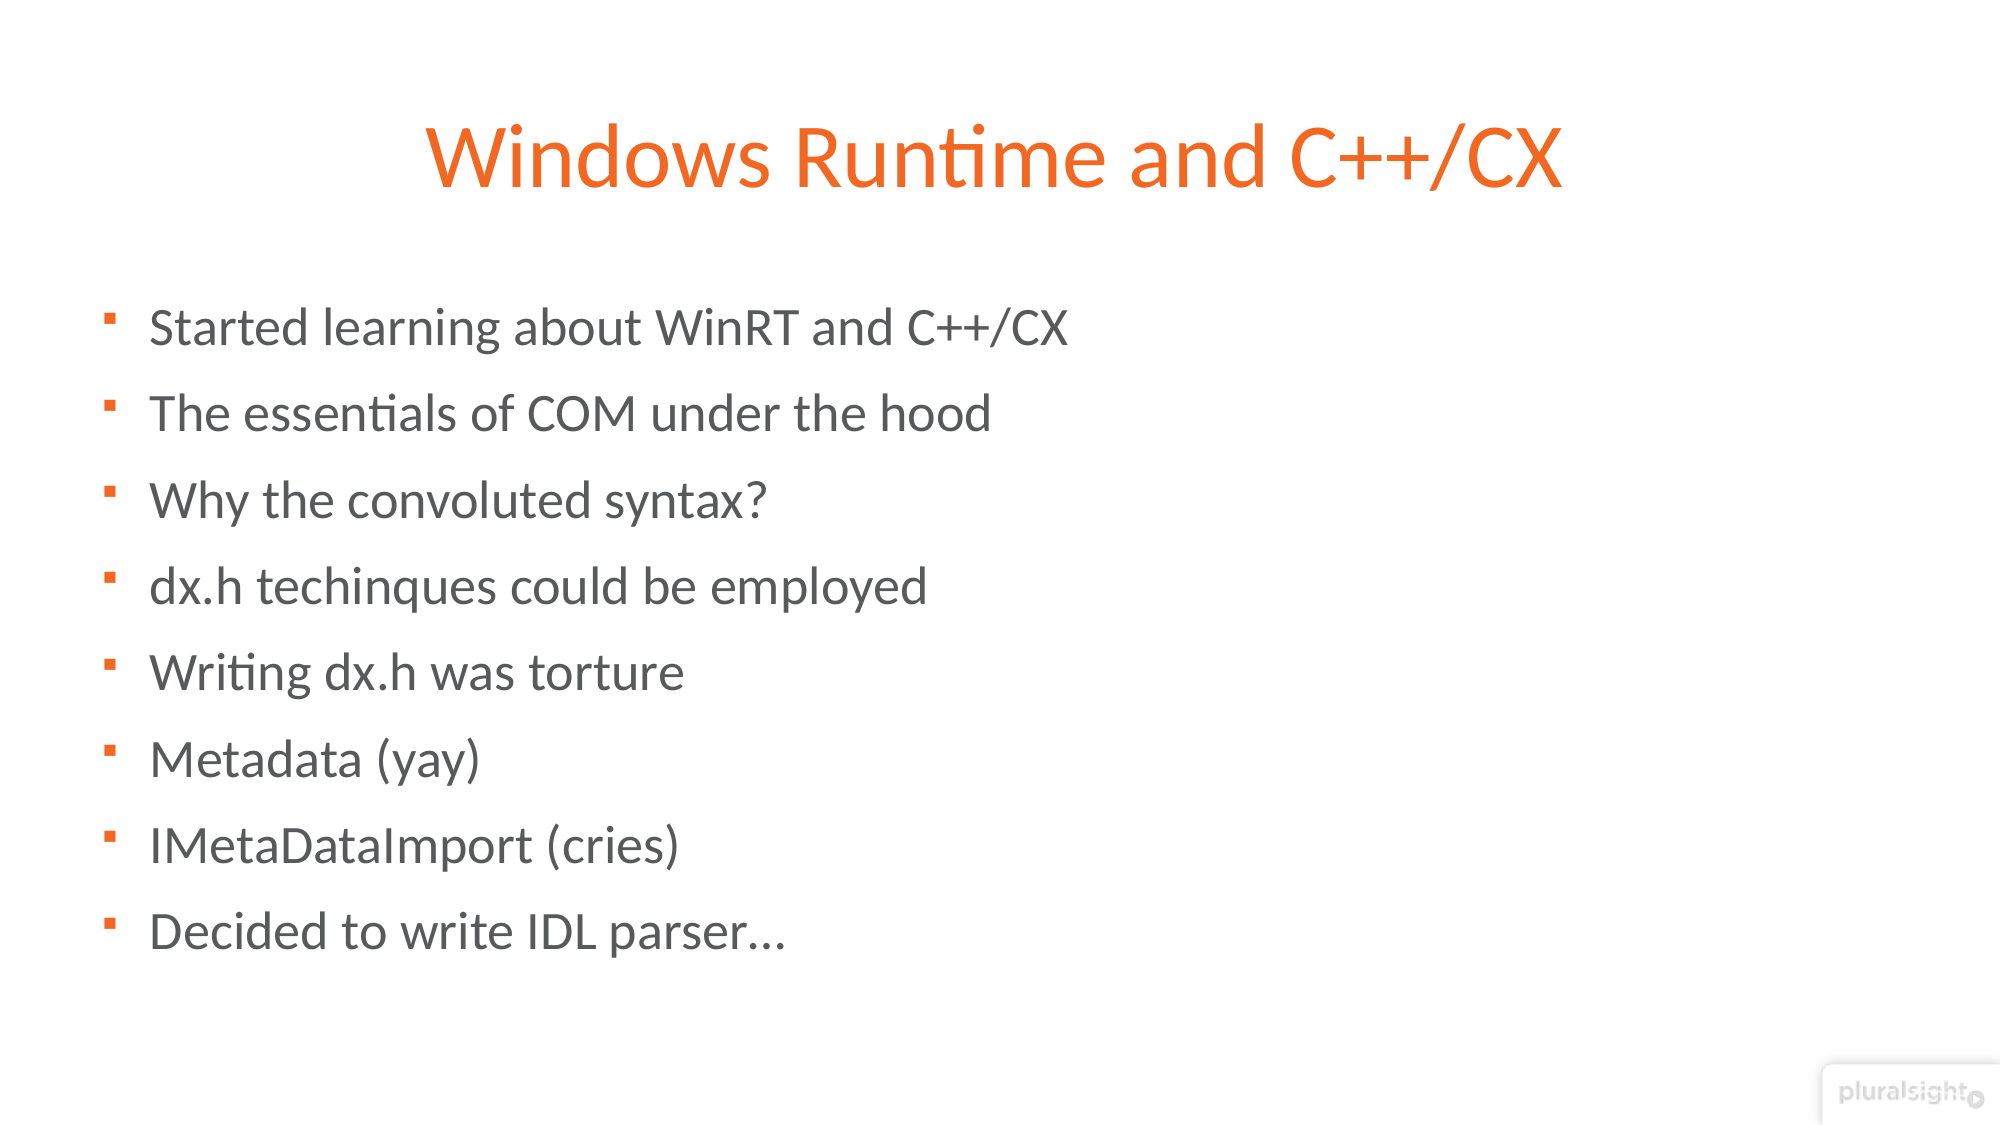

# Windows Runtime and C++/CX
Started learning about WinRT and C++/CX
The essentials of COM under the hood
Why the convoluted syntax?
dx.h techinques could be employed
Writing dx.h was torture
Metadata (yay)
IMetaDataImport (cries)
Decided to write IDL parser…